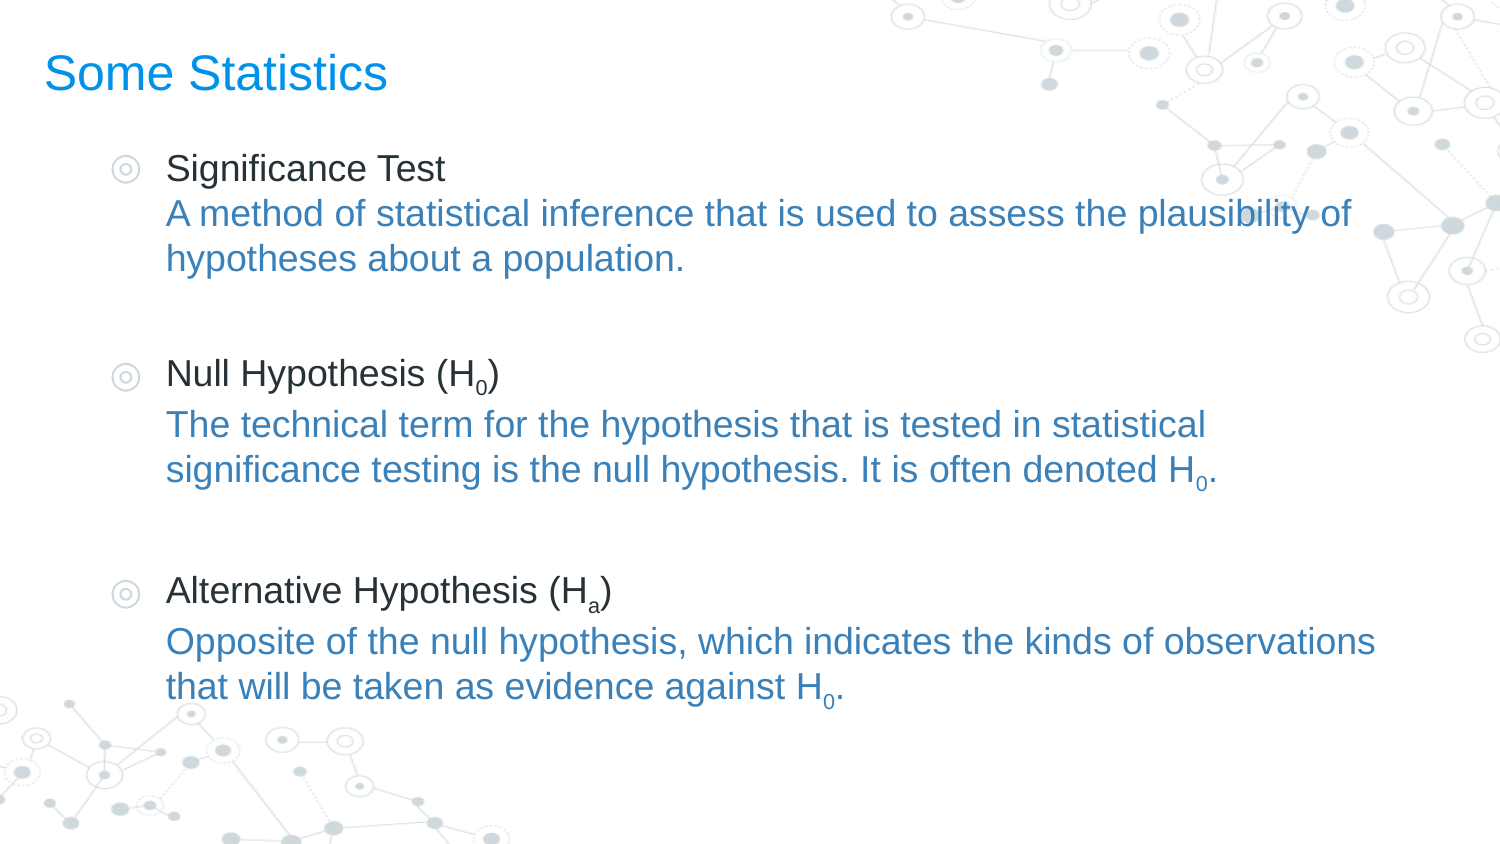

# Some Statistics
Significance Test
A method of statistical inference that is used to assess the plausibility of hypotheses about a population.

Null Hypothesis (H0)
The technical term for the hypothesis that is tested in statistical significance testing is the null hypothesis. It is often denoted H0.

Alternative Hypothesis (Ha)
Opposite of the null hypothesis, which indicates the kinds of observations that will be taken as evidence against H0.